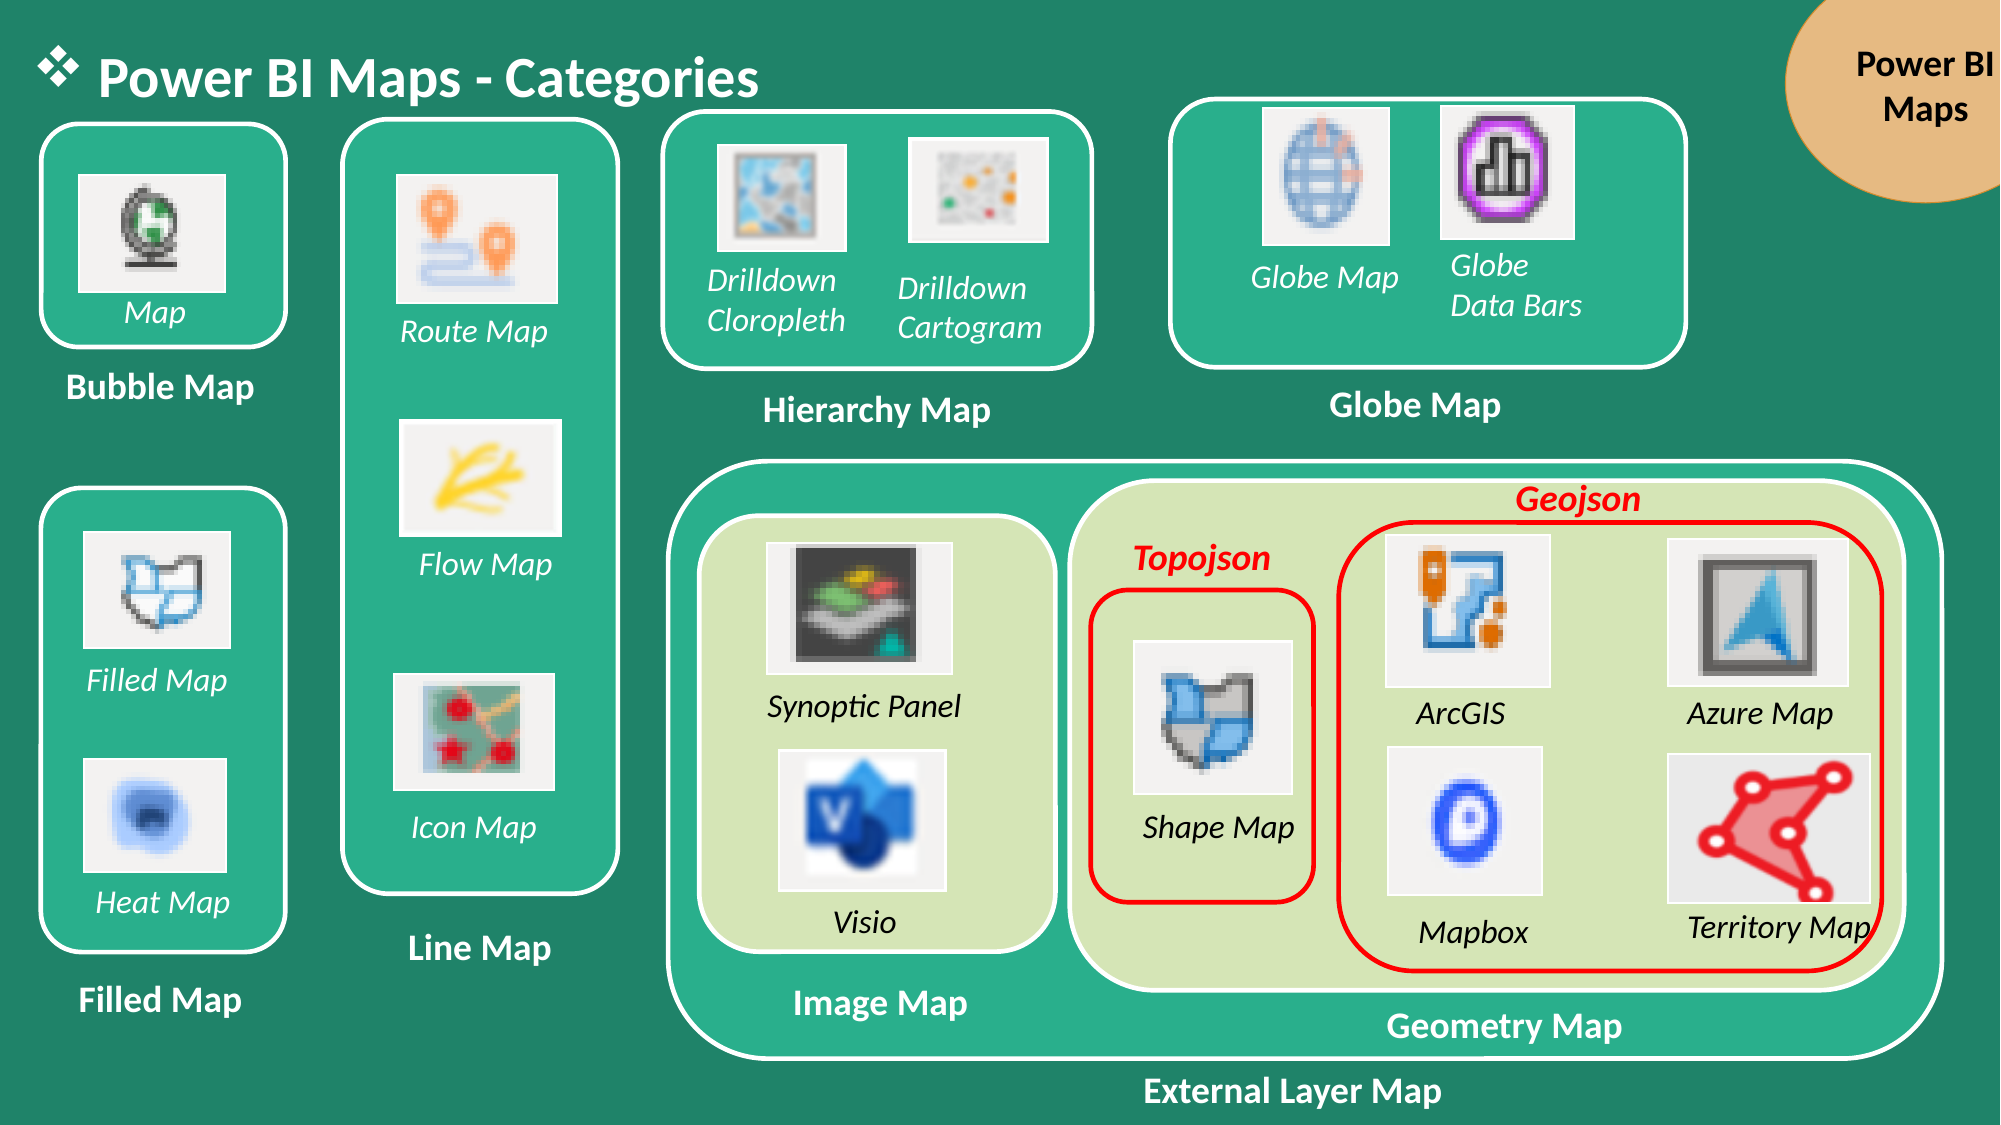

Power BI Maps
 Power BI Maps - Categories

Globe
Data Bars
Globe Map
Drilldown
Cloropleth
Drilldown
Cartogram
Map
Route Map
Bubble Map
Globe Map
Hierarchy Map

Geojson

Topojson

Flow Map

Filled Map

Synoptic Panel
ArcGIS
Azure Map

Icon Map
Shape Map
Heat Map
Visio
Territory Map
Mapbox
Line Map
Filled Map
Image Map
Geometry Map
External Layer Map